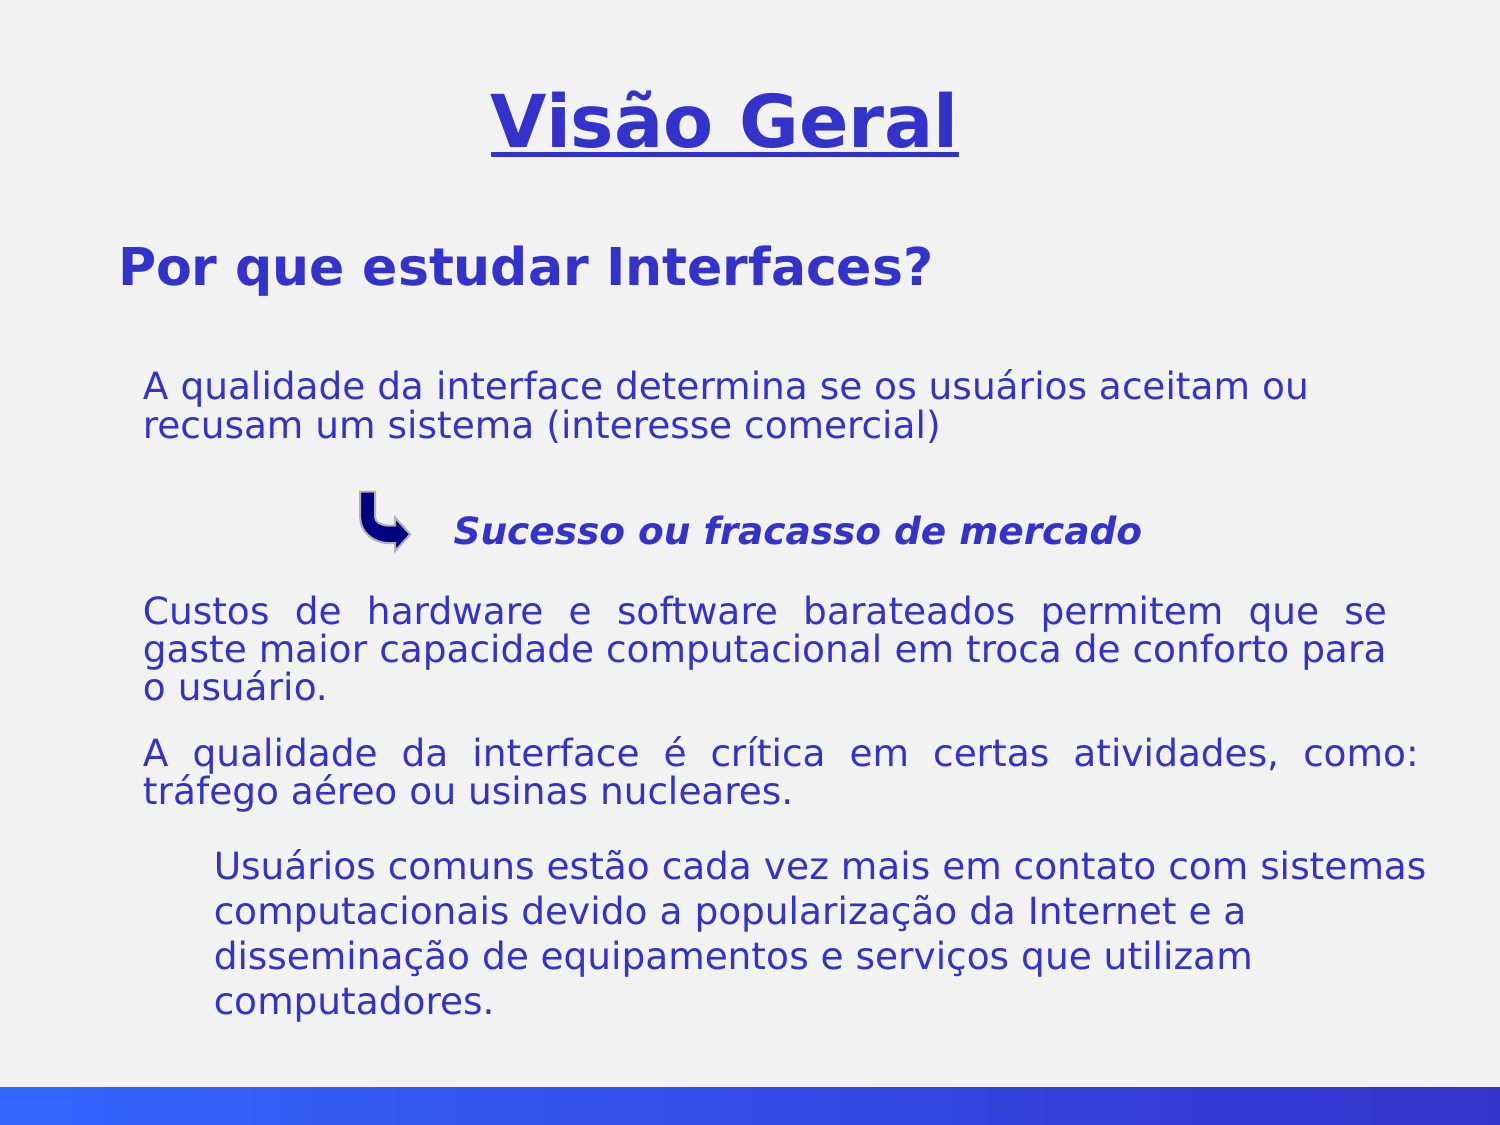

Visão Geral
Por que estudar Interfaces?

A qualidade da interface determina se os usuários aceitam ou recusam um sistema (interesse comercial)

Sucesso ou fracasso de mercado
Custos de hardware e software barateados permitem que se gaste maior capacidade computacional em troca de conforto para o usuário.
A qualidade da interface é crítica em certas atividades, como: tráfego aéreo ou usinas nucleares.
Usuários comuns estão cada vez mais em contato com sistemas computacionais devido a popularização da Internet e a disseminação de equipamentos e serviços que utilizam computadores.